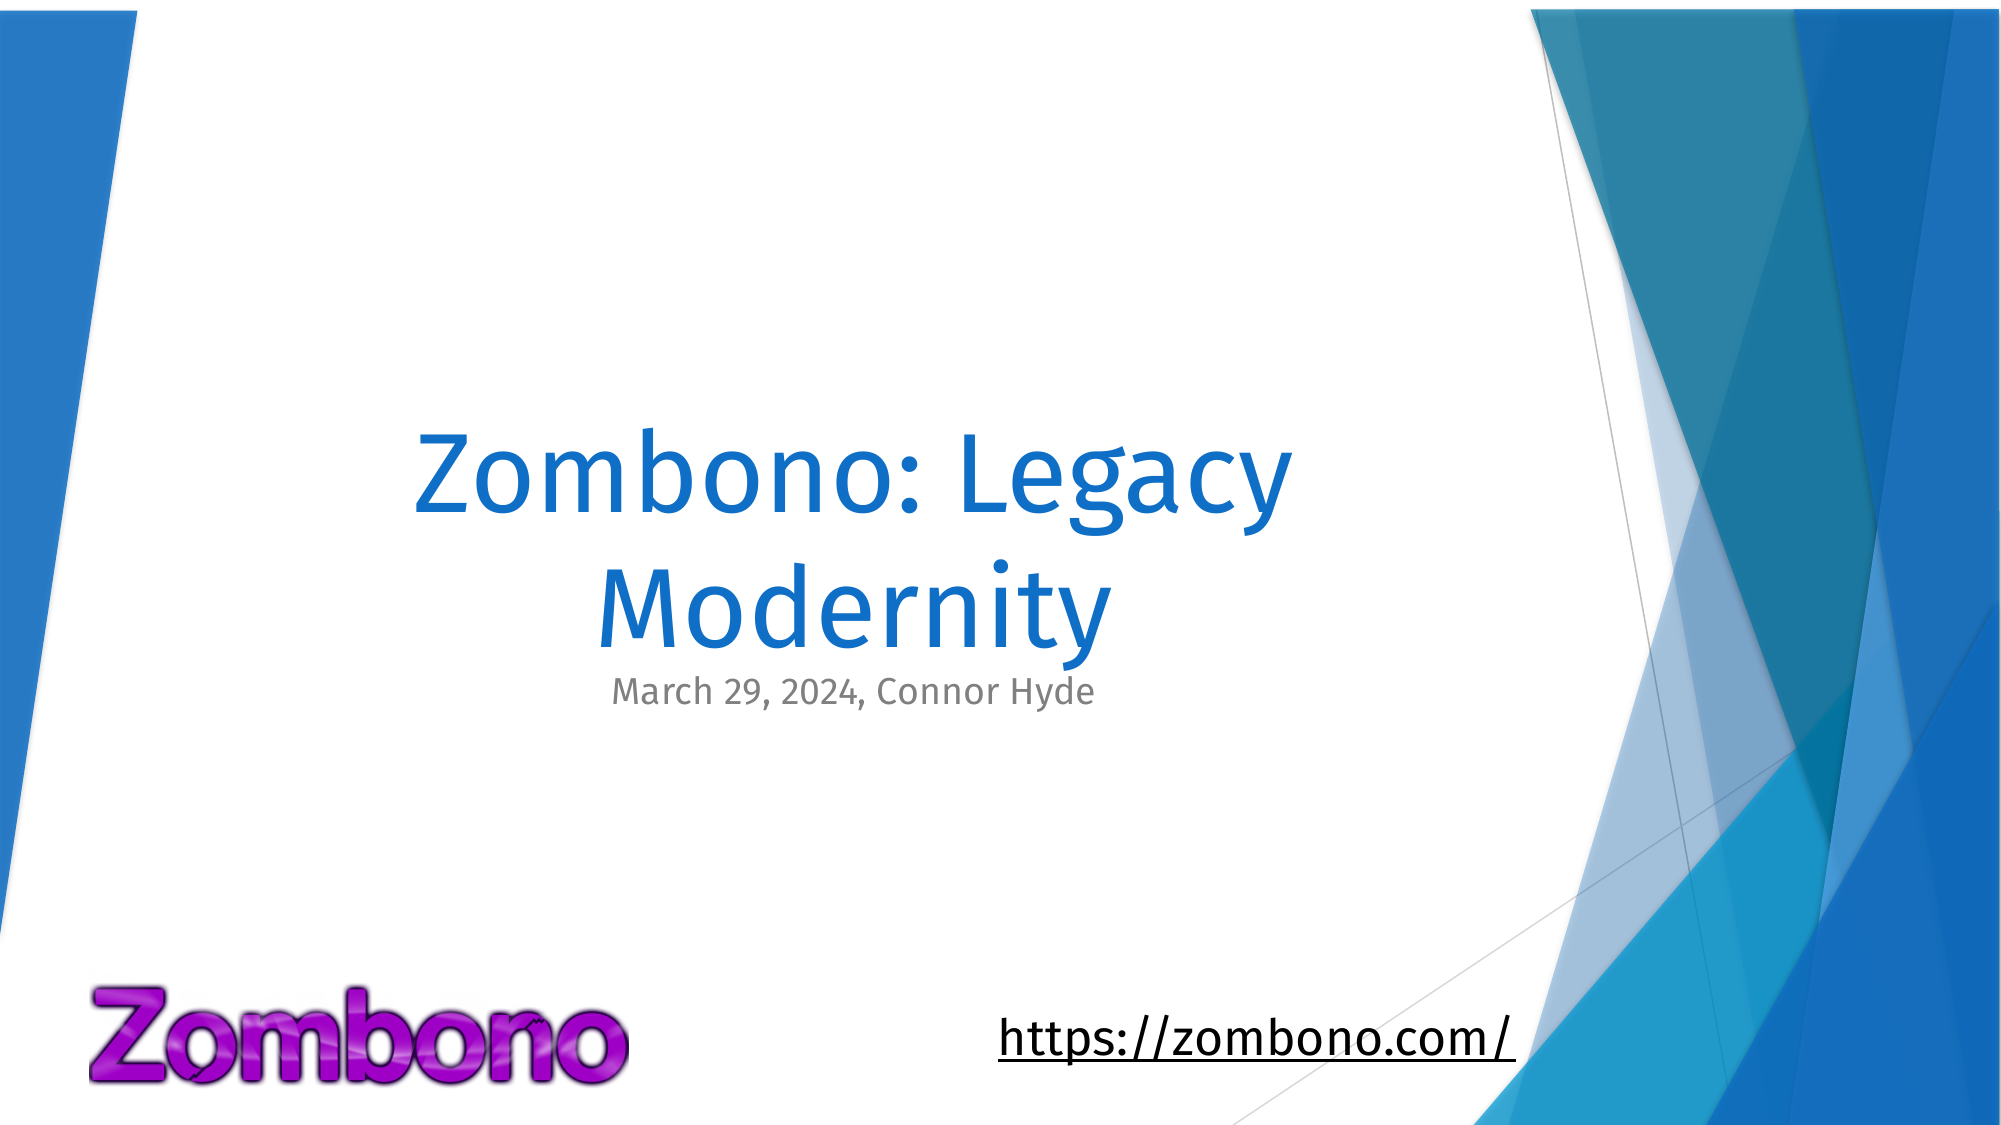

# Zombono: Legacy Modernity
March 29, 2024, Connor Hyde